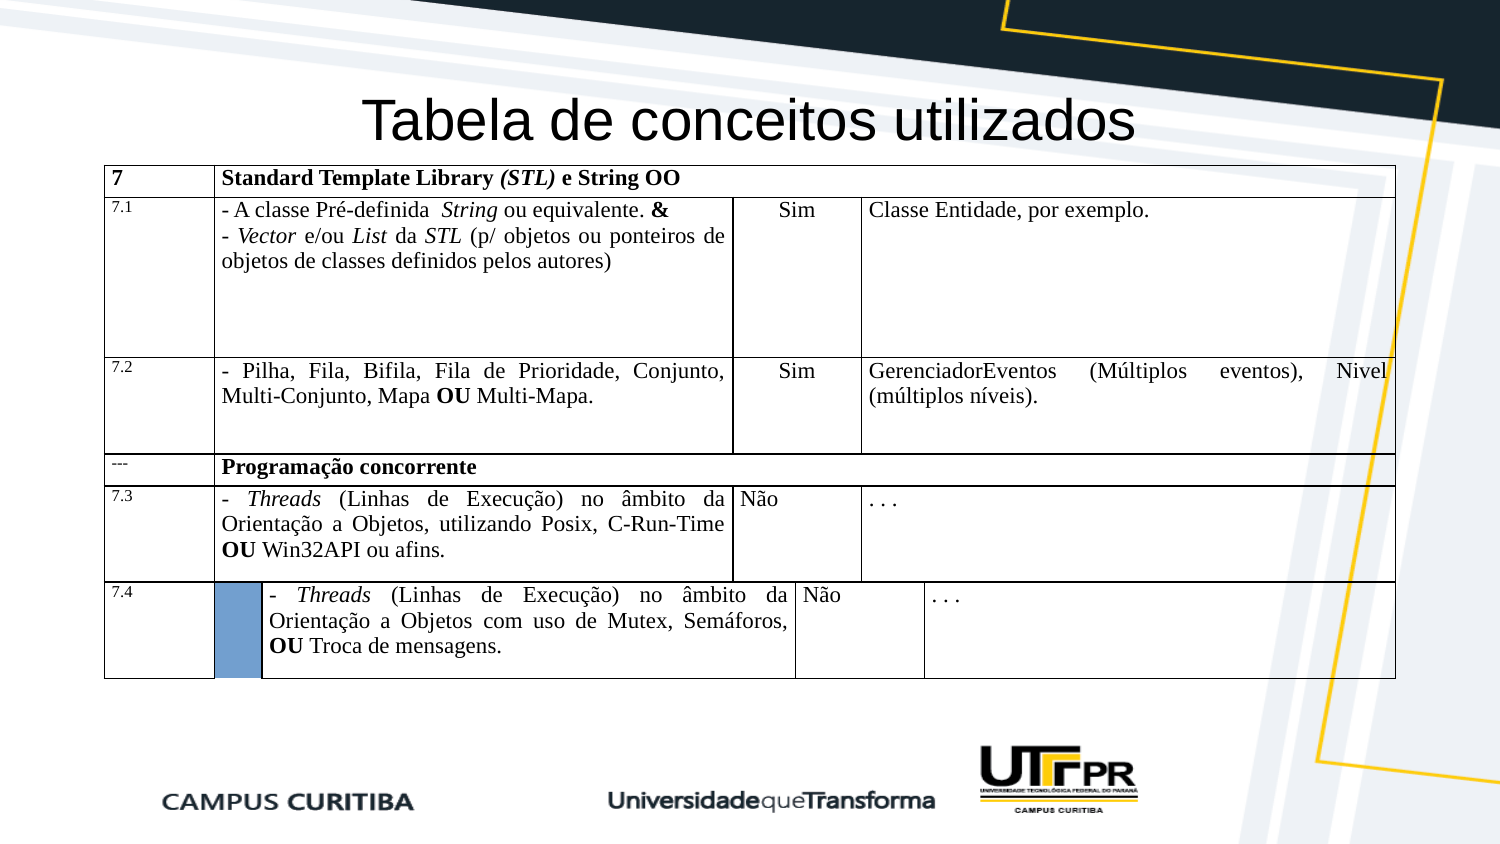

# Tabela de conceitos utilizados
| 7 |  | Standard Template Library (STL) e String OO |  |  |  |  |  |
| --- | --- | --- | --- | --- | --- | --- | --- |
| 7.1 |  | - A classe Pré-definida String ou equivalente. & - Vector e/ou List da STL (p/ objetos ou ponteiros de objetos de classes definidos pelos autores) |  | Sim |  | Classe Entidade, por exemplo. |  |
| 7.2 |  | - Pilha, Fila, Bifila, Fila de Prioridade, Conjunto, Multi-Conjunto, Mapa OU Multi-Mapa. |  | Sim |  | GerenciadorEventos (Múltiplos eventos), Nivel (múltiplos níveis). |  |
| --- |  | Programação concorrente |  |  |  |  |  |
| 7.3 |  | - Threads (Linhas de Execução) no âmbito da Orientação a Objetos, utilizando Posix, C-Run-Time OU Win32API ou afins. |  | Não |  | . . . |  |
| 7.4 |  | - Threads (Linhas de Execução) no âmbito da Orientação a Objetos com uso de Mutex, Semáforos, OU Troca de mensagens. |  | Não |  | . . . |  |